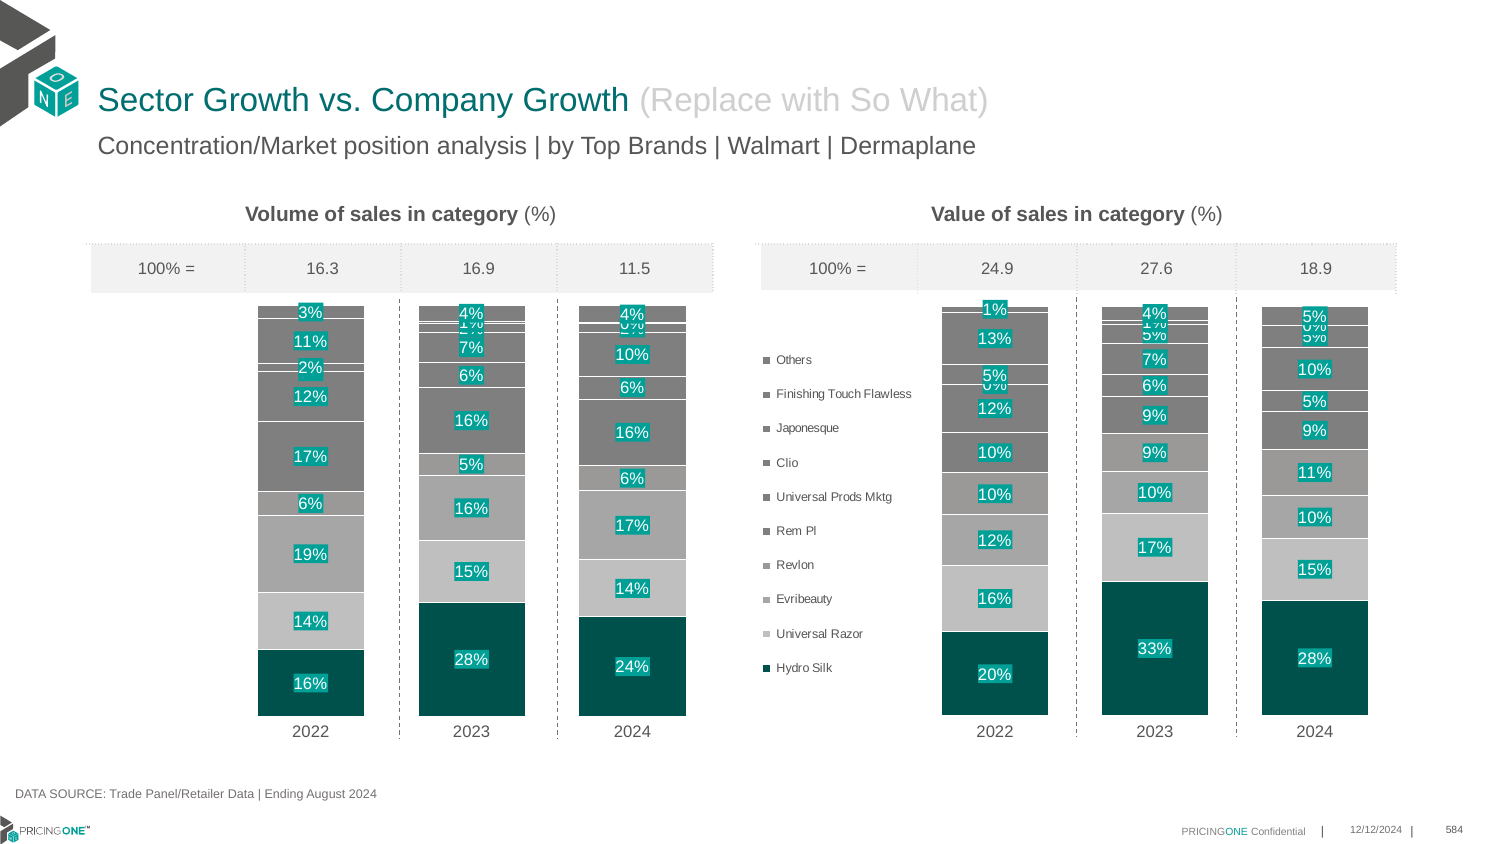

# Sector Growth vs. Company Growth (Replace with So What)
Concentration/Market position analysis | by Top Brands | Walmart | Dermaplane
| Volume of sales in category (%) |  |  |  |
| --- | --- | --- | --- |
| 100% = | 16.3 | 16.9 | 11.5 |
| Value of sales in category (%) |  |  |  |
| --- | --- | --- | --- |
| 100% = | 24.9 | 27.6 | 18.9 |

### Chart

| Category | Hydro Silk | Universal Razor | Evribeauty | Revlon | Rem Pl | Universal Prods Mktg | Clio | Japonesque | Finishing Touch Flawless | Others |
|---|---|---|---|---|---|---|---|---|---|---|
| 2022 | 0.1619107527800355 | 0.14017994128533656 | 0.18685762067964226 | 0.05885396703952803 | 0.16971800610386373 | 0.12102750293285272 | 1.2257246760072608e-07 | 0.020827942698351976 | 0.10860895080541756 | 0.03201519310250405 |
| 2023 | 0.27731112495936 | 0.15011484036516967 | 0.1596693028686073 | 0.05319457127319959 | 0.1585767246000874 | 0.061965049933954276 | 0.07293312367866353 | 0.021548834830964 | 0.006403363951705031 | 0.0382830635382892 |
| 2024 | 0.24171189298918375 | 0.13924410899575737 | 0.16748709037453716 | 0.06257767863160589 | 0.16052416903289296 | 0.056546726261462565 | 0.10468085017221564 | 0.024245511096149166 | 0.0002691578772025461 | 0.04271281456899295 |

### Chart

| Category | Hydro Silk | Universal Razor | Evribeauty | Revlon | Rem Pl | Universal Prods Mktg | Clio | Japonesque | Finishing Touch Flawless | Others |
|---|---|---|---|---|---|---|---|---|---|---|
| 2022 | 0.20435659520394464 | 0.16340856540123996 | 0.1233925621290177 | 0.10172720767290551 | 0.09893947231243753 | 0.11687323051154709 | 2.0058247546214403e-07 | 0.0475000964801707 | 0.12906876536913073 | 0.01473330433713068 |
| 2023 | 0.3277814033375121 | 0.16680408493108814 | 0.10119420787636955 | 0.0925879221205107 | 0.0901761934988431 | 0.05565142314039432 | 0.07411066011033936 | 0.04768054725327764 | 0.007793853308958546 | 0.03621970442270656 |
| 2024 | 0.2822746272920454 | 0.15073973208258157 | 0.1040155073385809 | 0.11328447637059987 | 0.09349033865676173 | 0.050273763942014826 | 0.10454316295869168 | 0.053447621212886355 | 0.00038872937314998307 | 0.04754204077268771 |
DATA SOURCE: Trade Panel/Retailer Data | Ending August 2024

12/12/2024
584